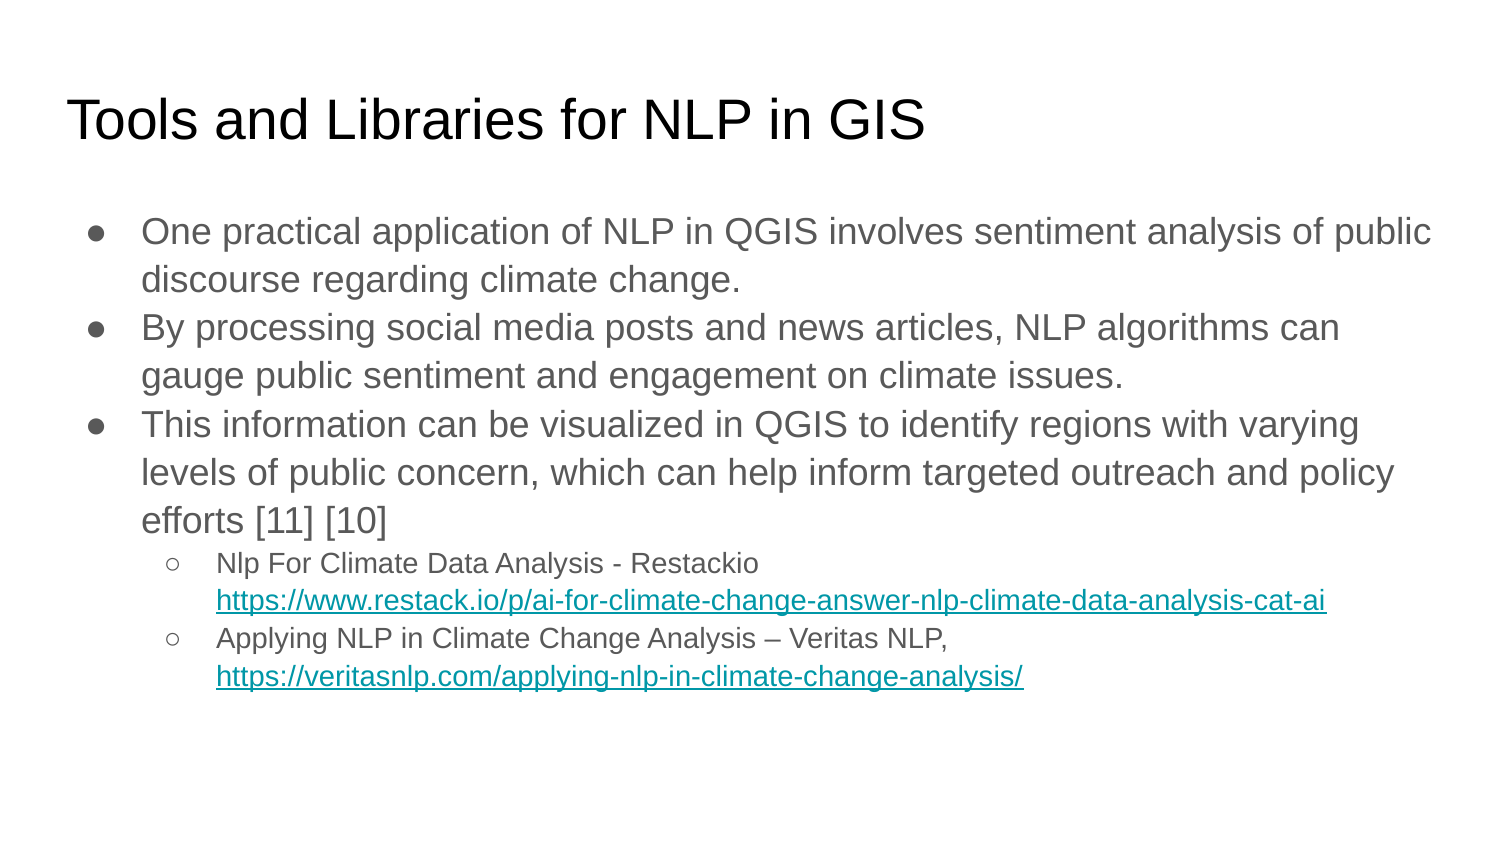

# Tools and Libraries for NLP in GIS
One practical application of NLP in QGIS involves sentiment analysis of public discourse regarding climate change.
By processing social media posts and news articles, NLP algorithms can gauge public sentiment and engagement on climate issues.
This information can be visualized in QGIS to identify regions with varying levels of public concern, which can help inform targeted outreach and policy efforts [11] [10]
Nlp For Climate Data Analysis - Restackio https://www.restack.io/p/ai-for-climate-change-answer-nlp-climate-data-analysis-cat-ai
Applying NLP in Climate Change Analysis – Veritas NLP, https://veritasnlp.com/applying-nlp-in-climate-change-analysis/